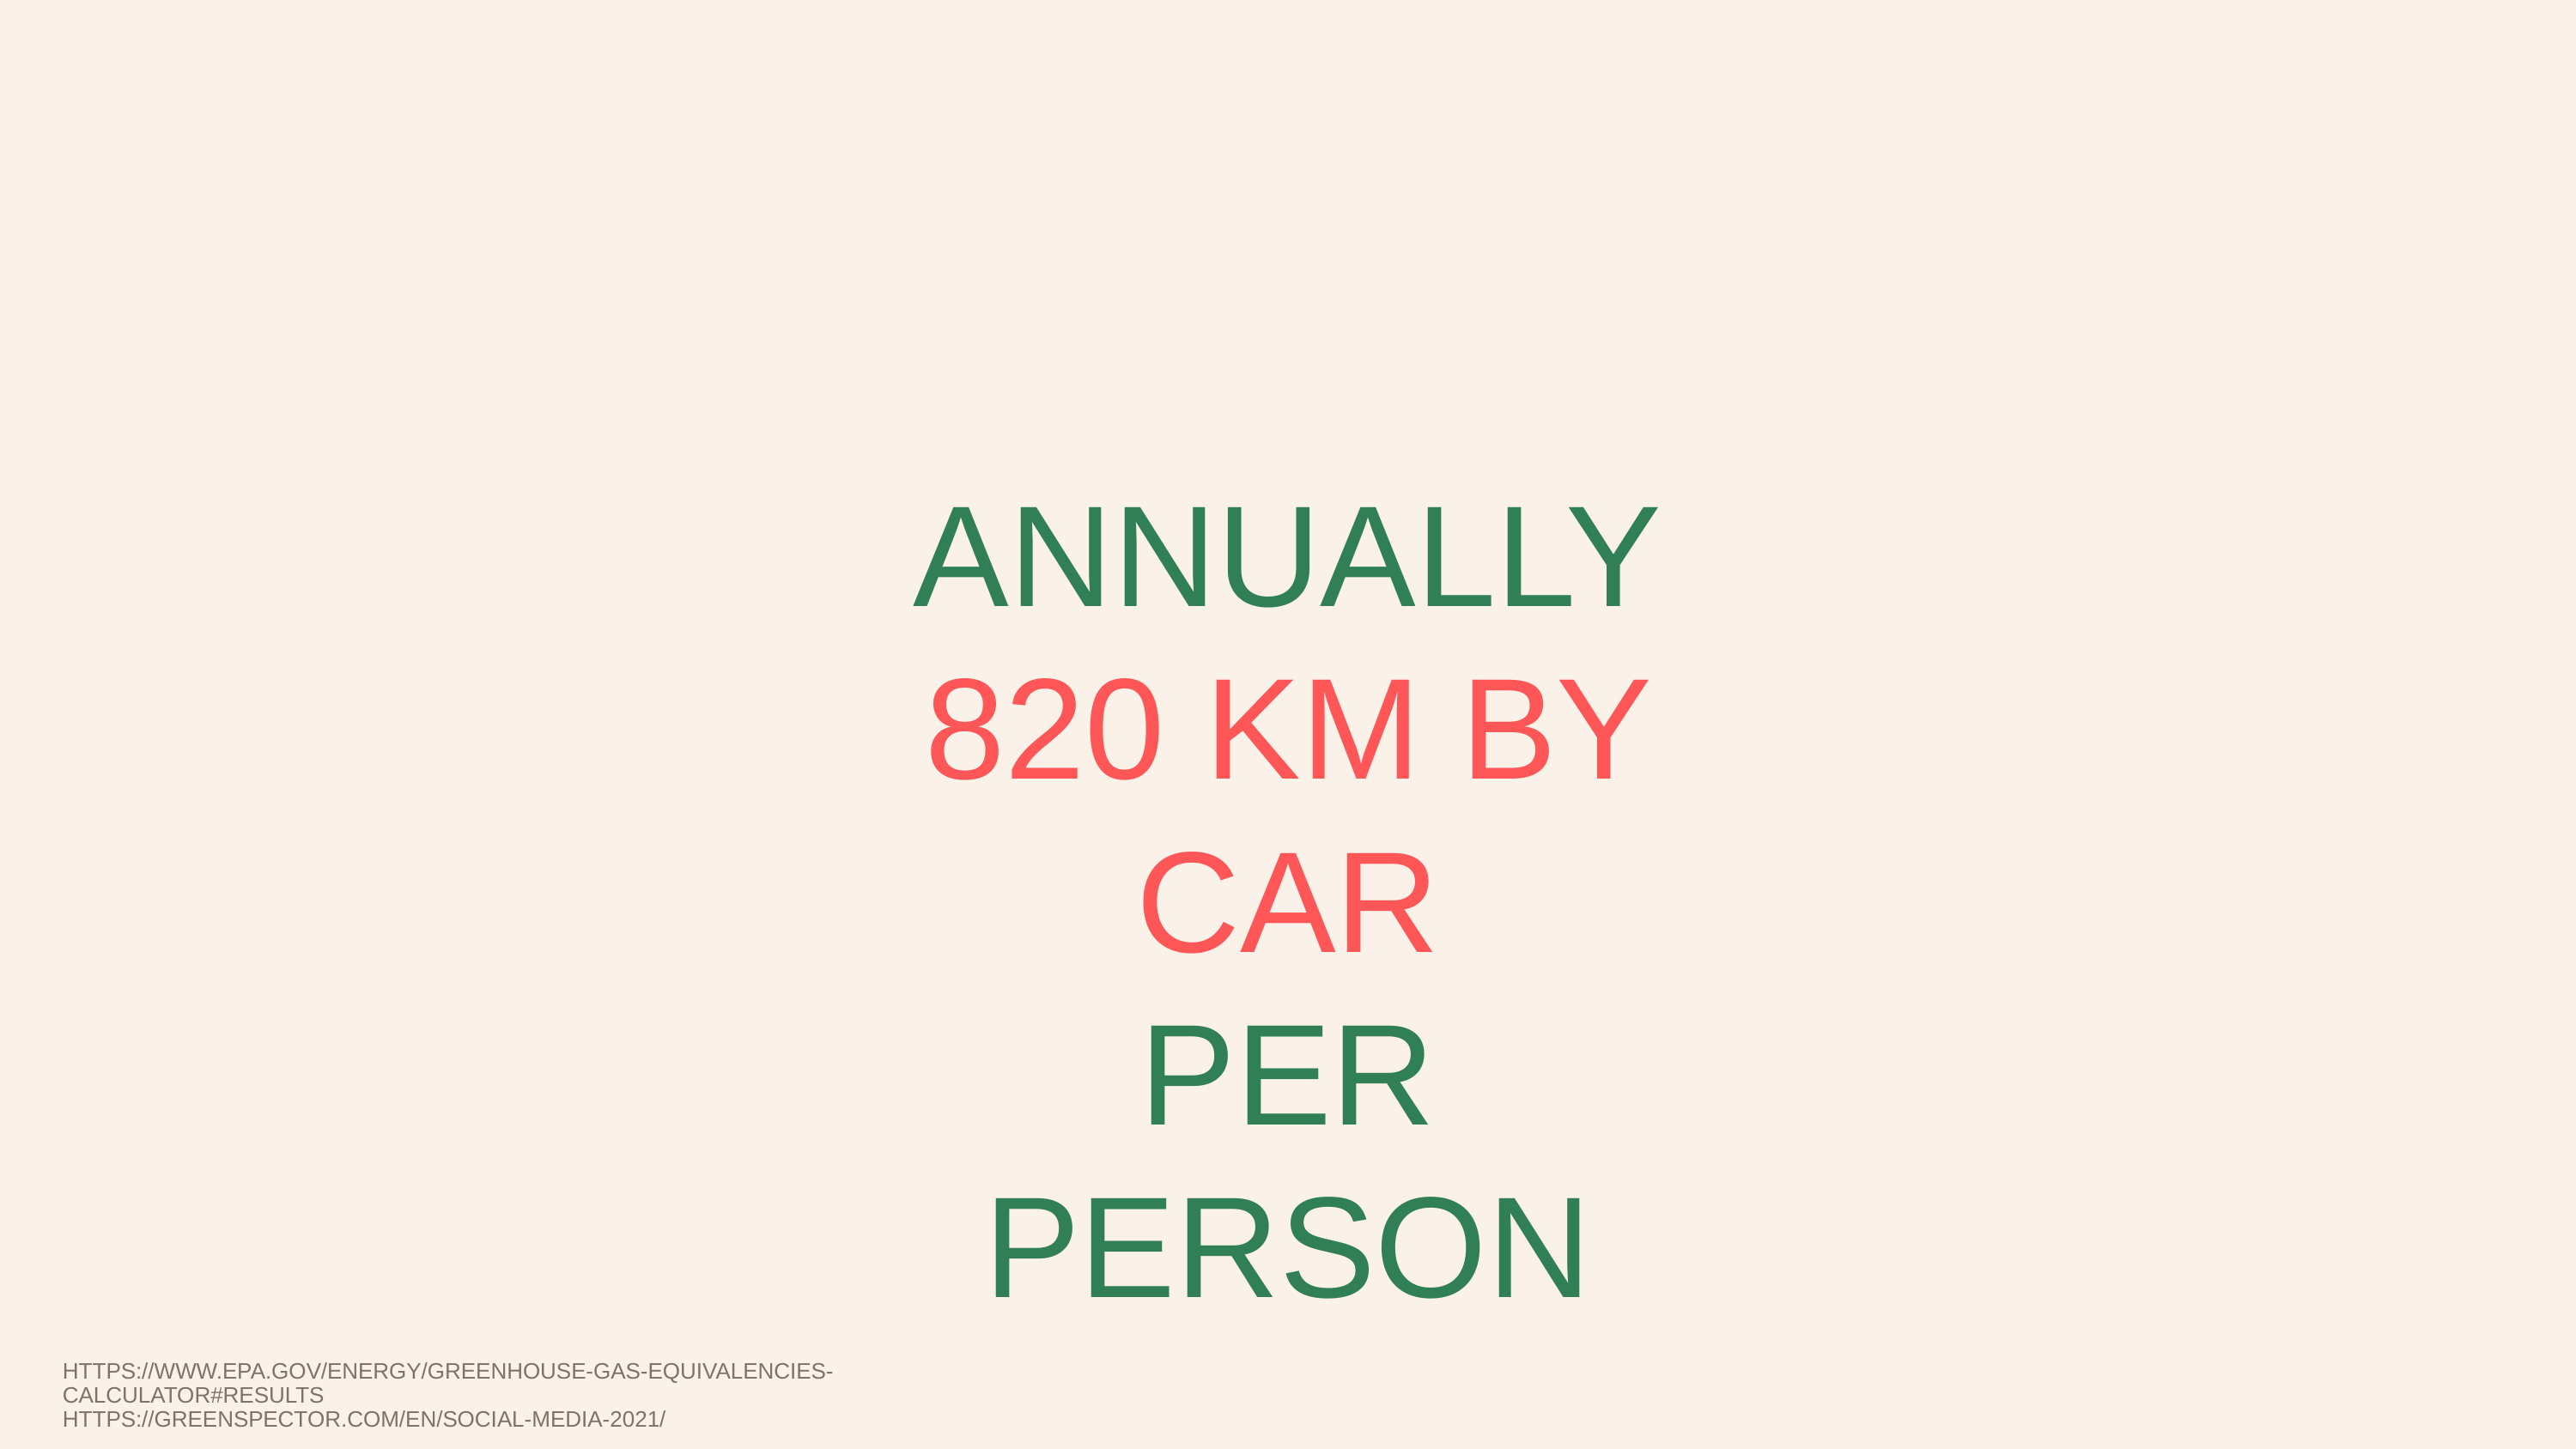

ANNUALLY
820 KM BY CAR
PER PERSON
HTTPS://WWW.EPA.GOV/ENERGY/GREENHOUSE-GAS-EQUIVALENCIES-CALCULATOR#RESULTS
HTTPS://GREENSPECTOR.COM/EN/SOCIAL-MEDIA-2021/